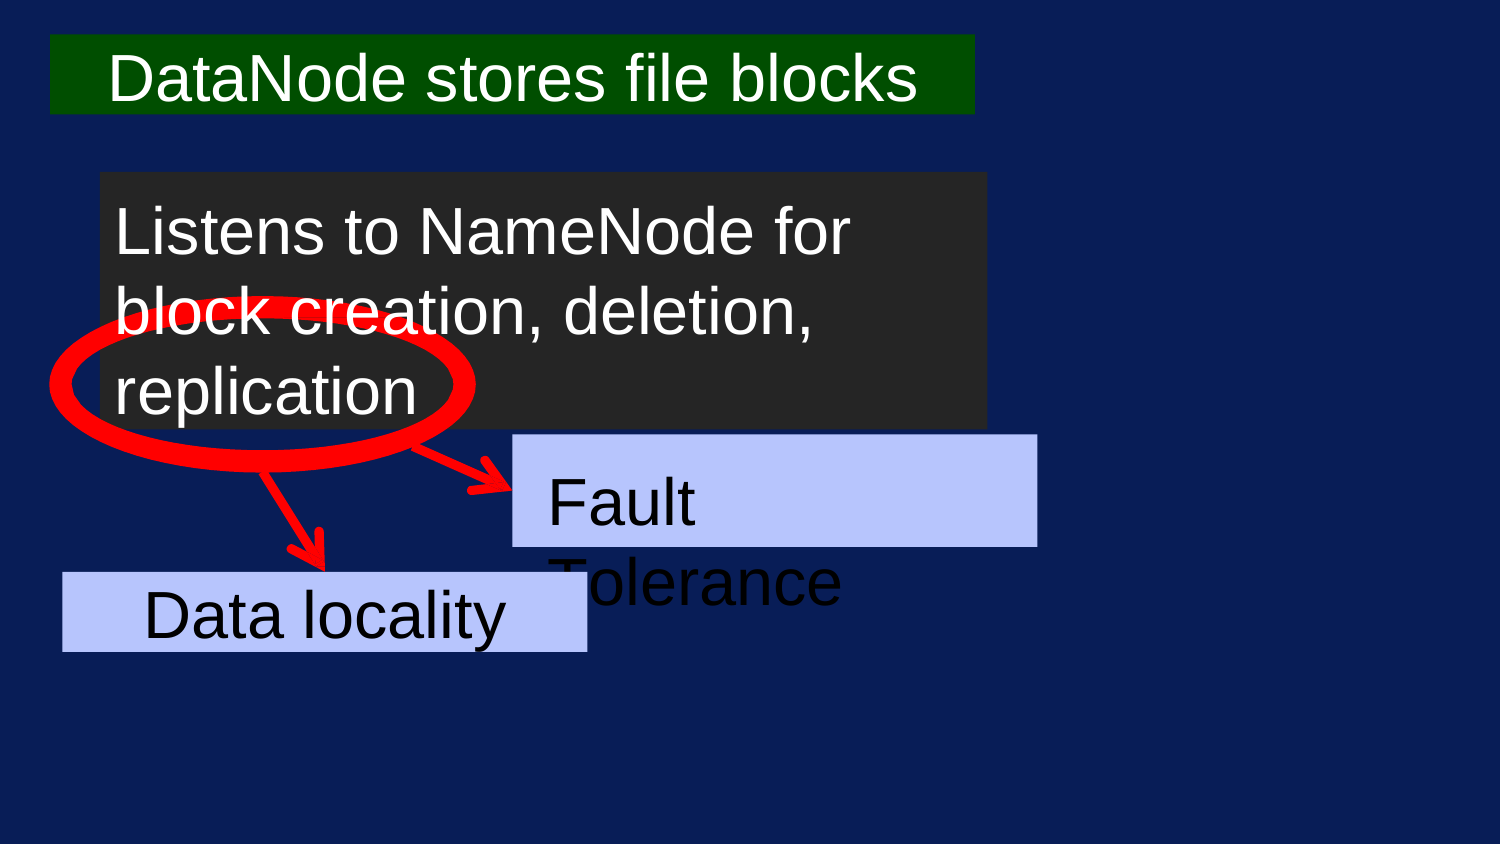

DataNode stores file blocks

Listens to NameNode for block creation, deletion, replication
Fault Tolerance

Data locality